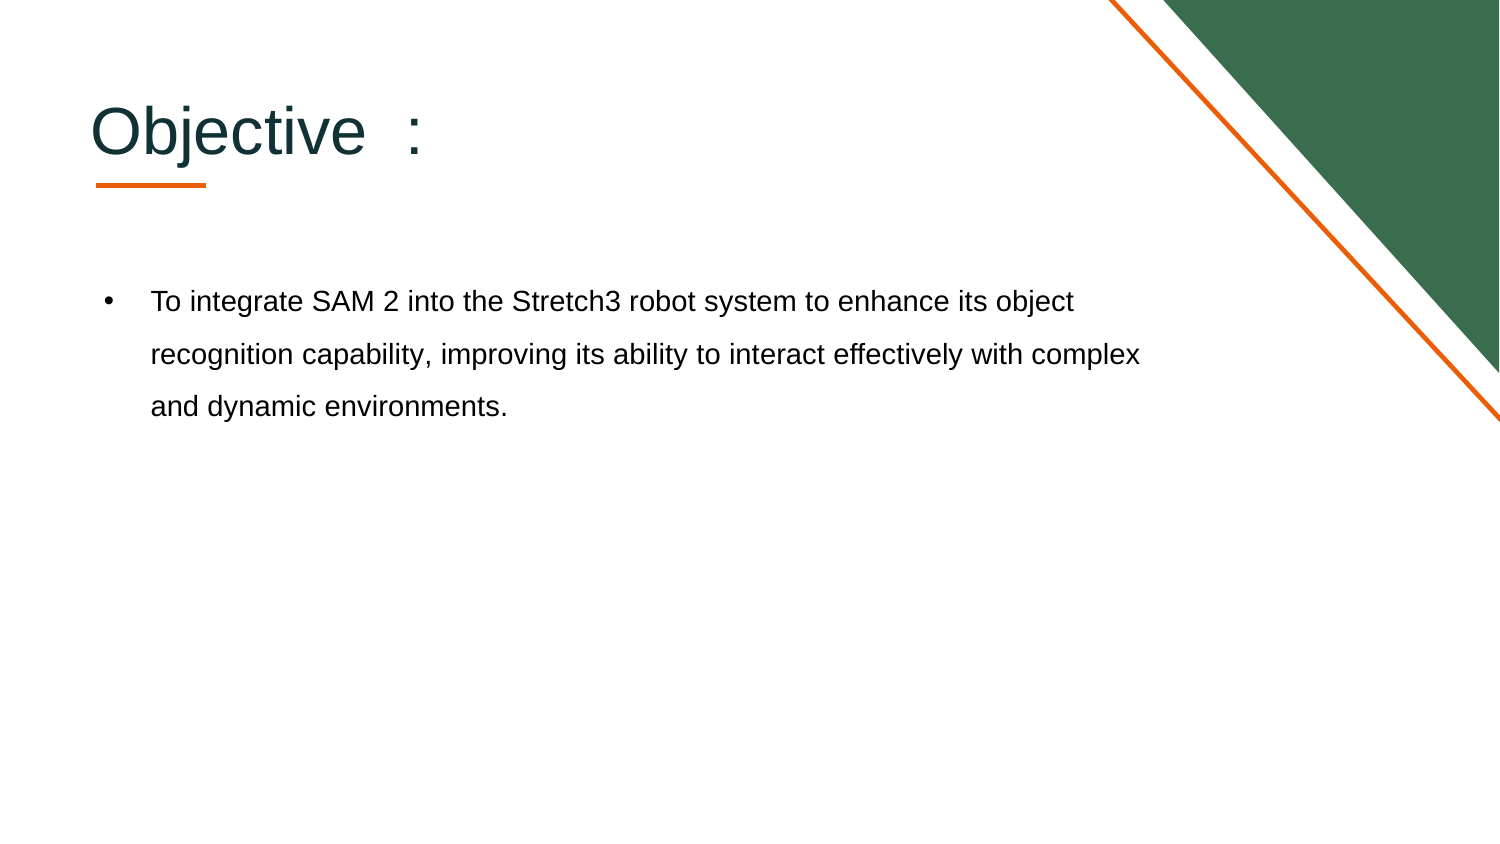

# Objective  :
To integrate SAM 2 into the Stretch3 robot system to enhance its object recognition capability, improving its ability to interact effectively with complex and dynamic environments.